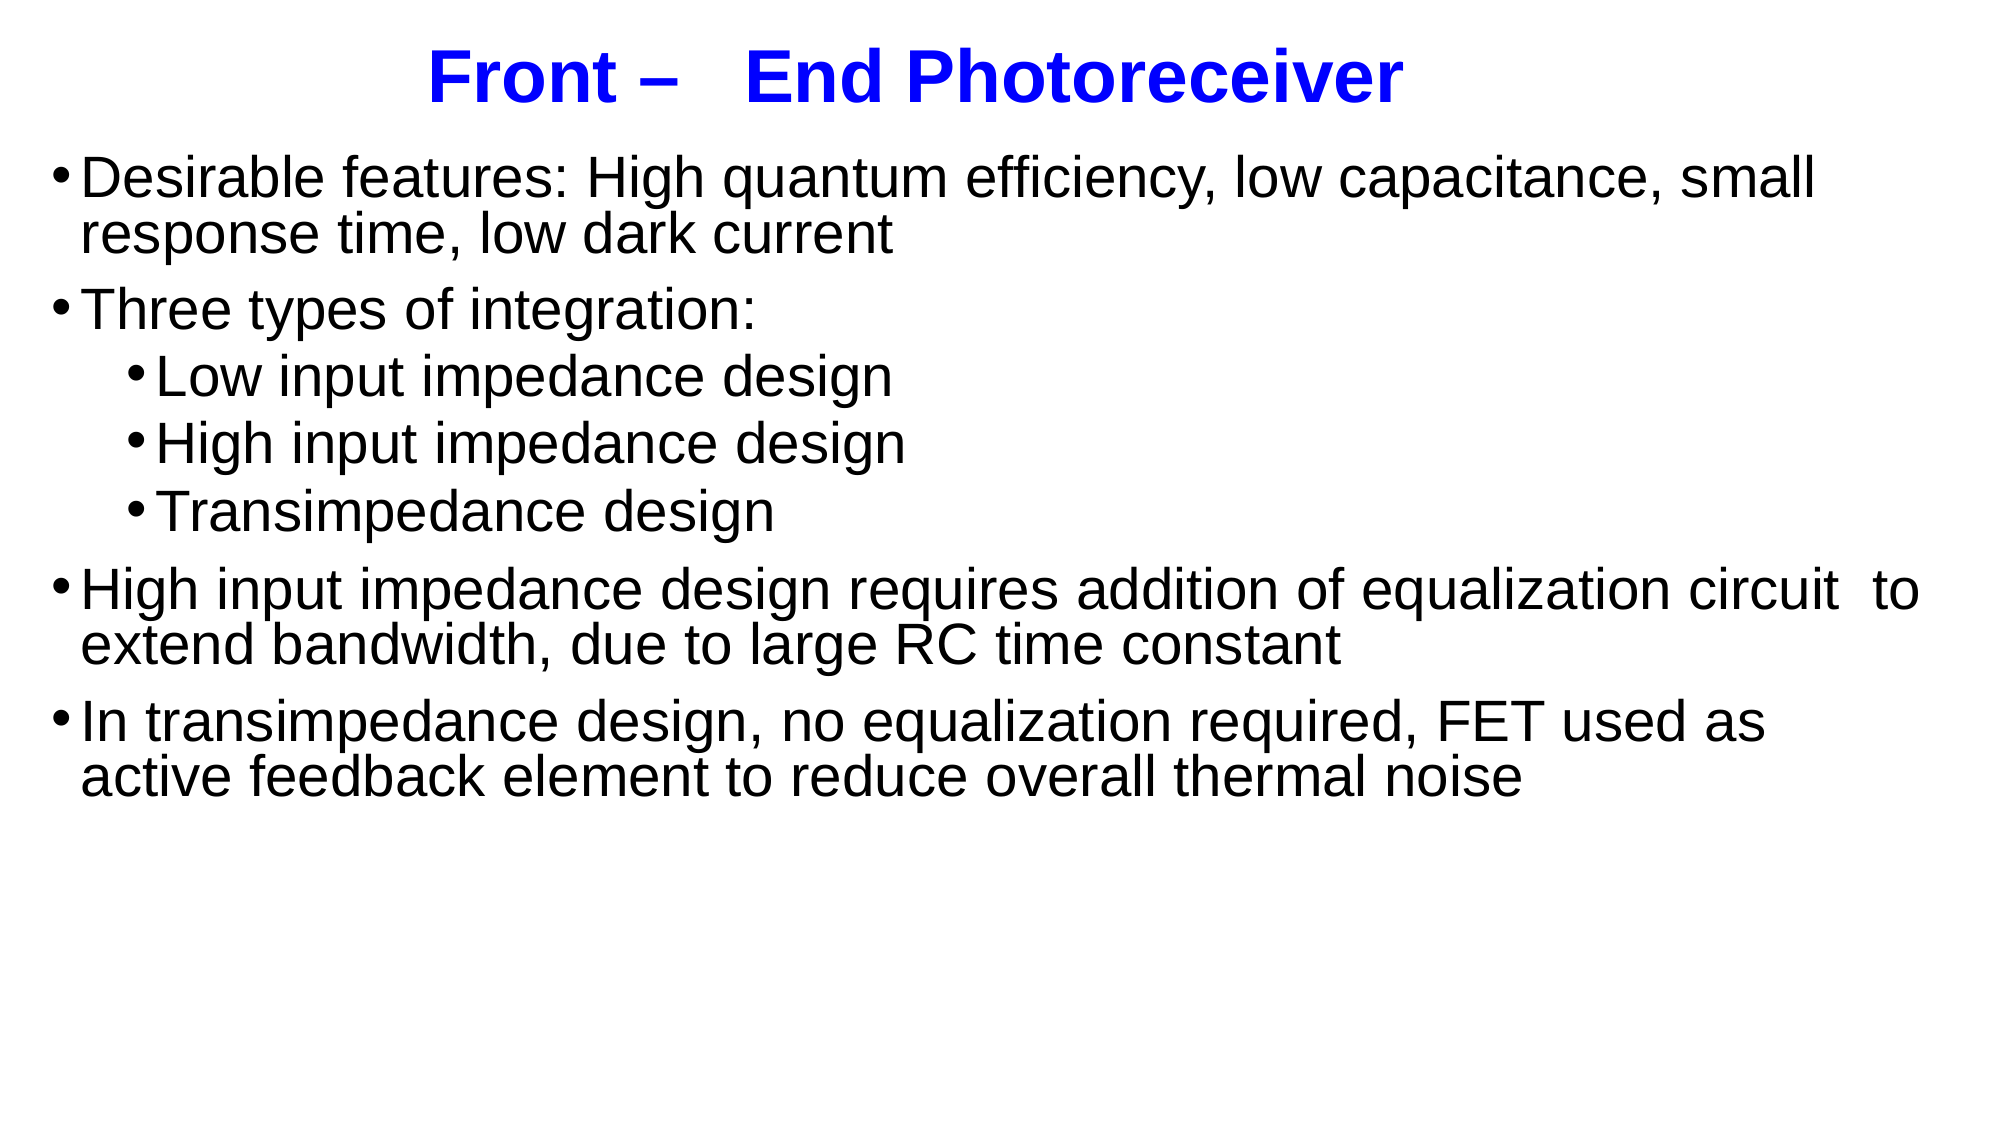

# Front –	End Photoreceiver
Desirable features: High quantum efficiency, low capacitance, small  response time, low dark current
Three types of integration:
Low input impedance design
High input impedance design
Transimpedance design
High input impedance design requires addition of equalization circuit  to extend bandwidth, due to large RC time constant
In transimpedance design, no equalization required, FET used as  active feedback element to reduce overall thermal noise